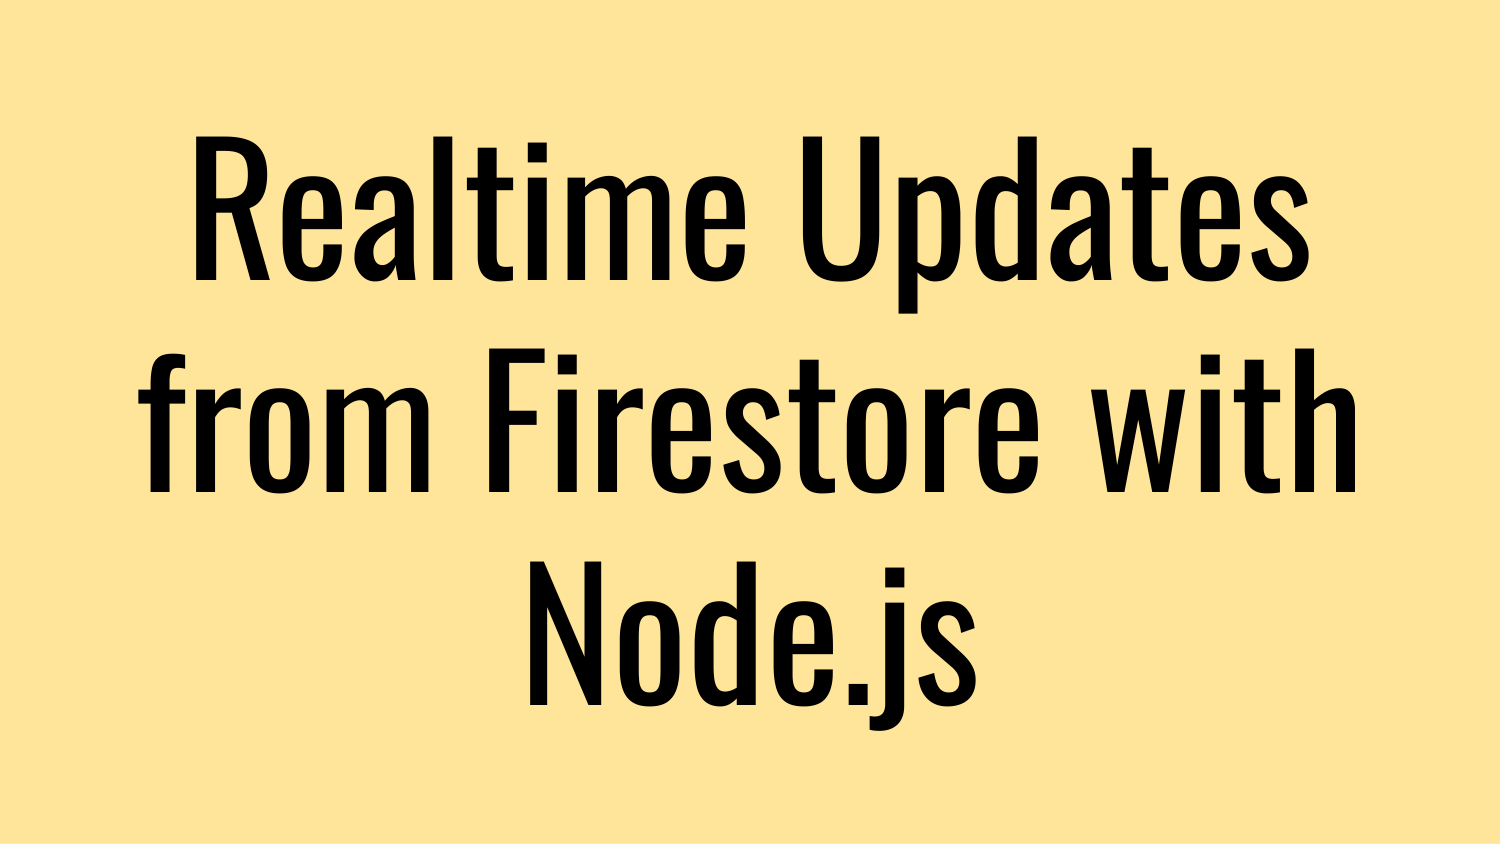

# Realtime Updates from Firestore with Node.js